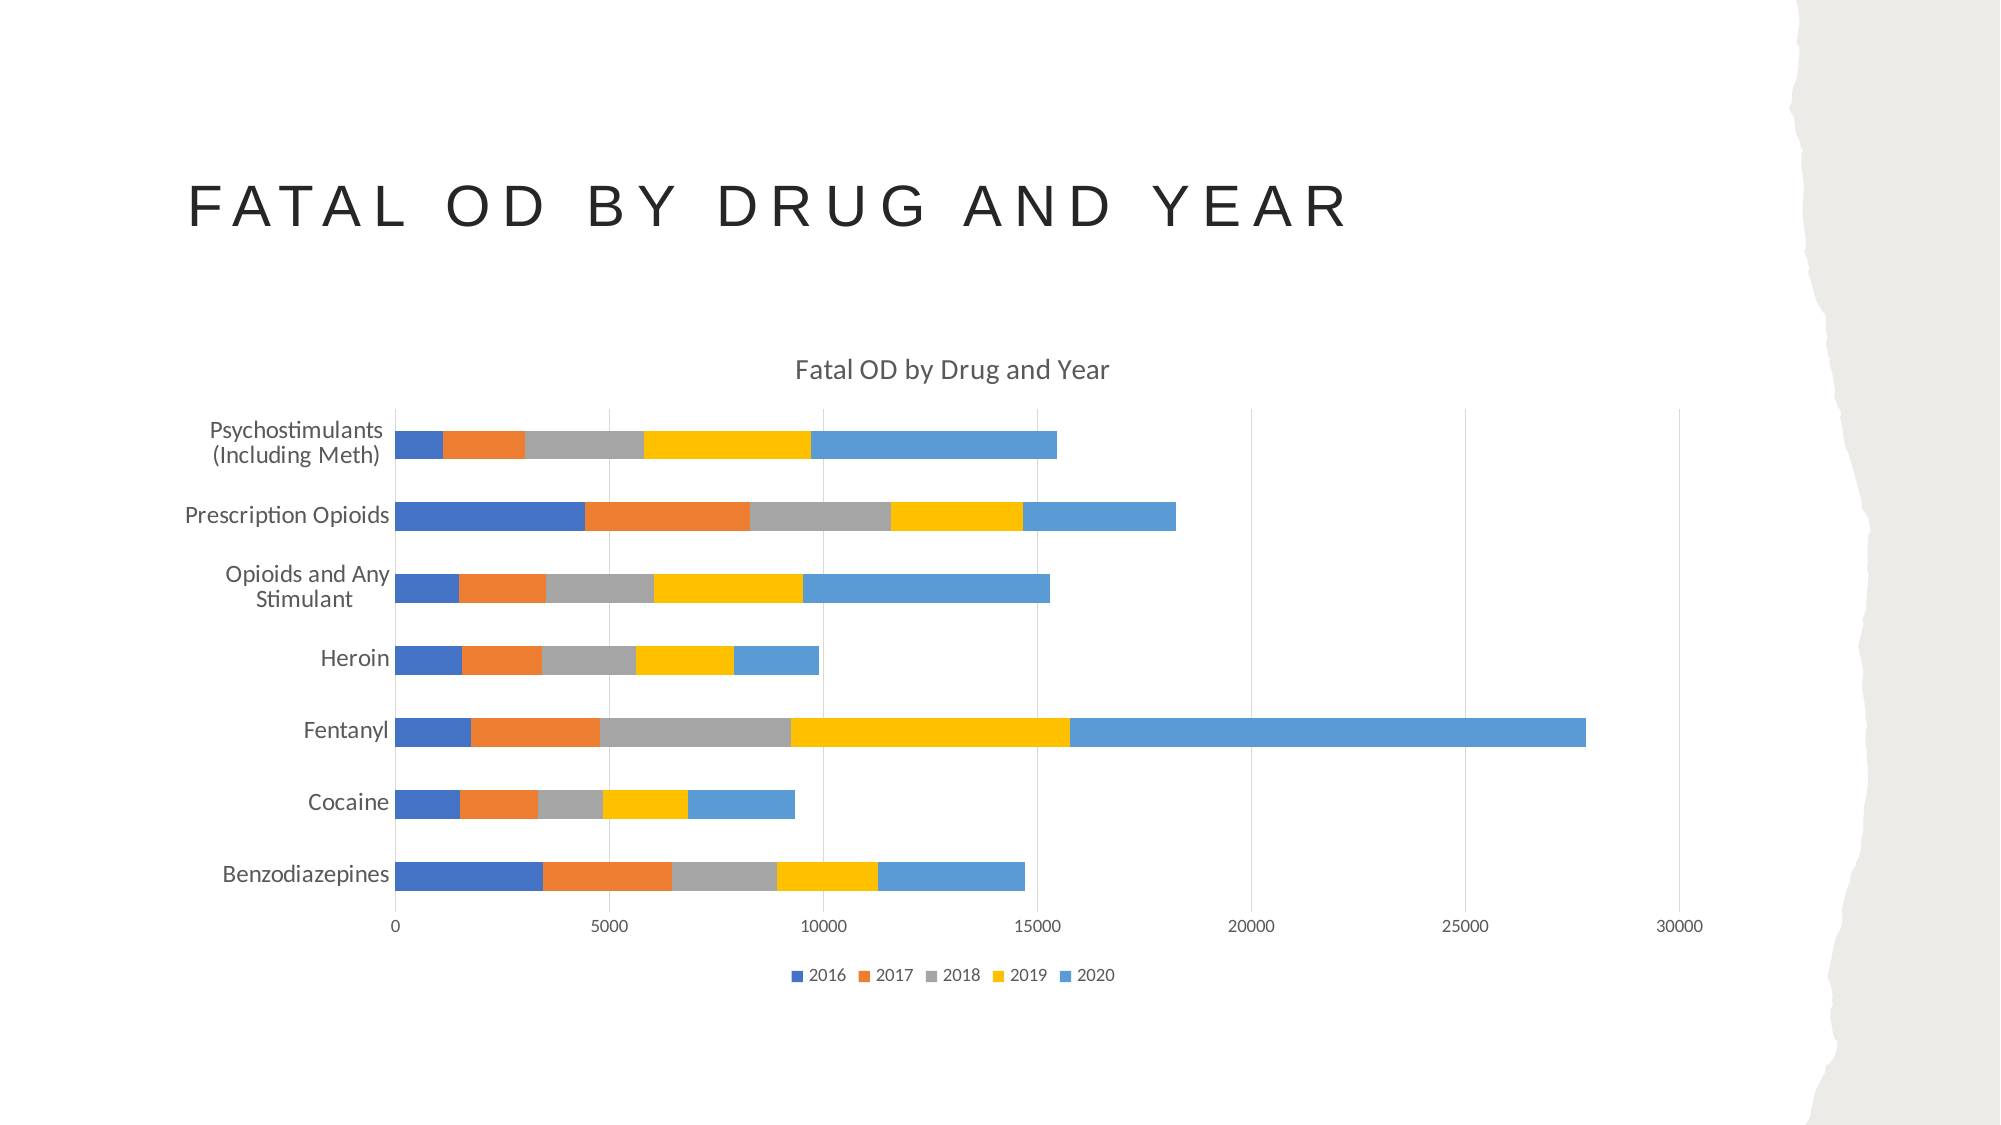

# Fatal OD BY Drug and Year

### Chart: Fatal OD by Drug and Year

| Category | 2016 | 2017 | 2018 | 2019 | 2020 |
|---|---|---|---|---|---|
|  Benzodiazepines | 3437.0 | 3023.0 | 2454.0 | 2370.0 | 3426.0 |
|  Cocaine | 1499.0 | 1836.0 | 1504.0 | 2003.0 | 2502.0 |
|  Fentanyl | 1769.0 | 3005.0 | 4463.0 | 6516.0 | 12076.0 |
|  Heroin | 1560.0 | 1866.0 | 2201.0 | 2279.0 | 1986.0 |
|  Opioids and Any Stimulant | 1475.0 | 2049.0 | 2526.0 | 3471.0 | 5777.0 |
|  Prescription Opioids | 4431.0 | 3860.0 | 3287.0 | 3086.0 | 3570.0 |
|  Psychostimulants  (Including Meth) | 1121.0 | 1910.0 | 2771.0 | 3900.0 | 5759.0 |